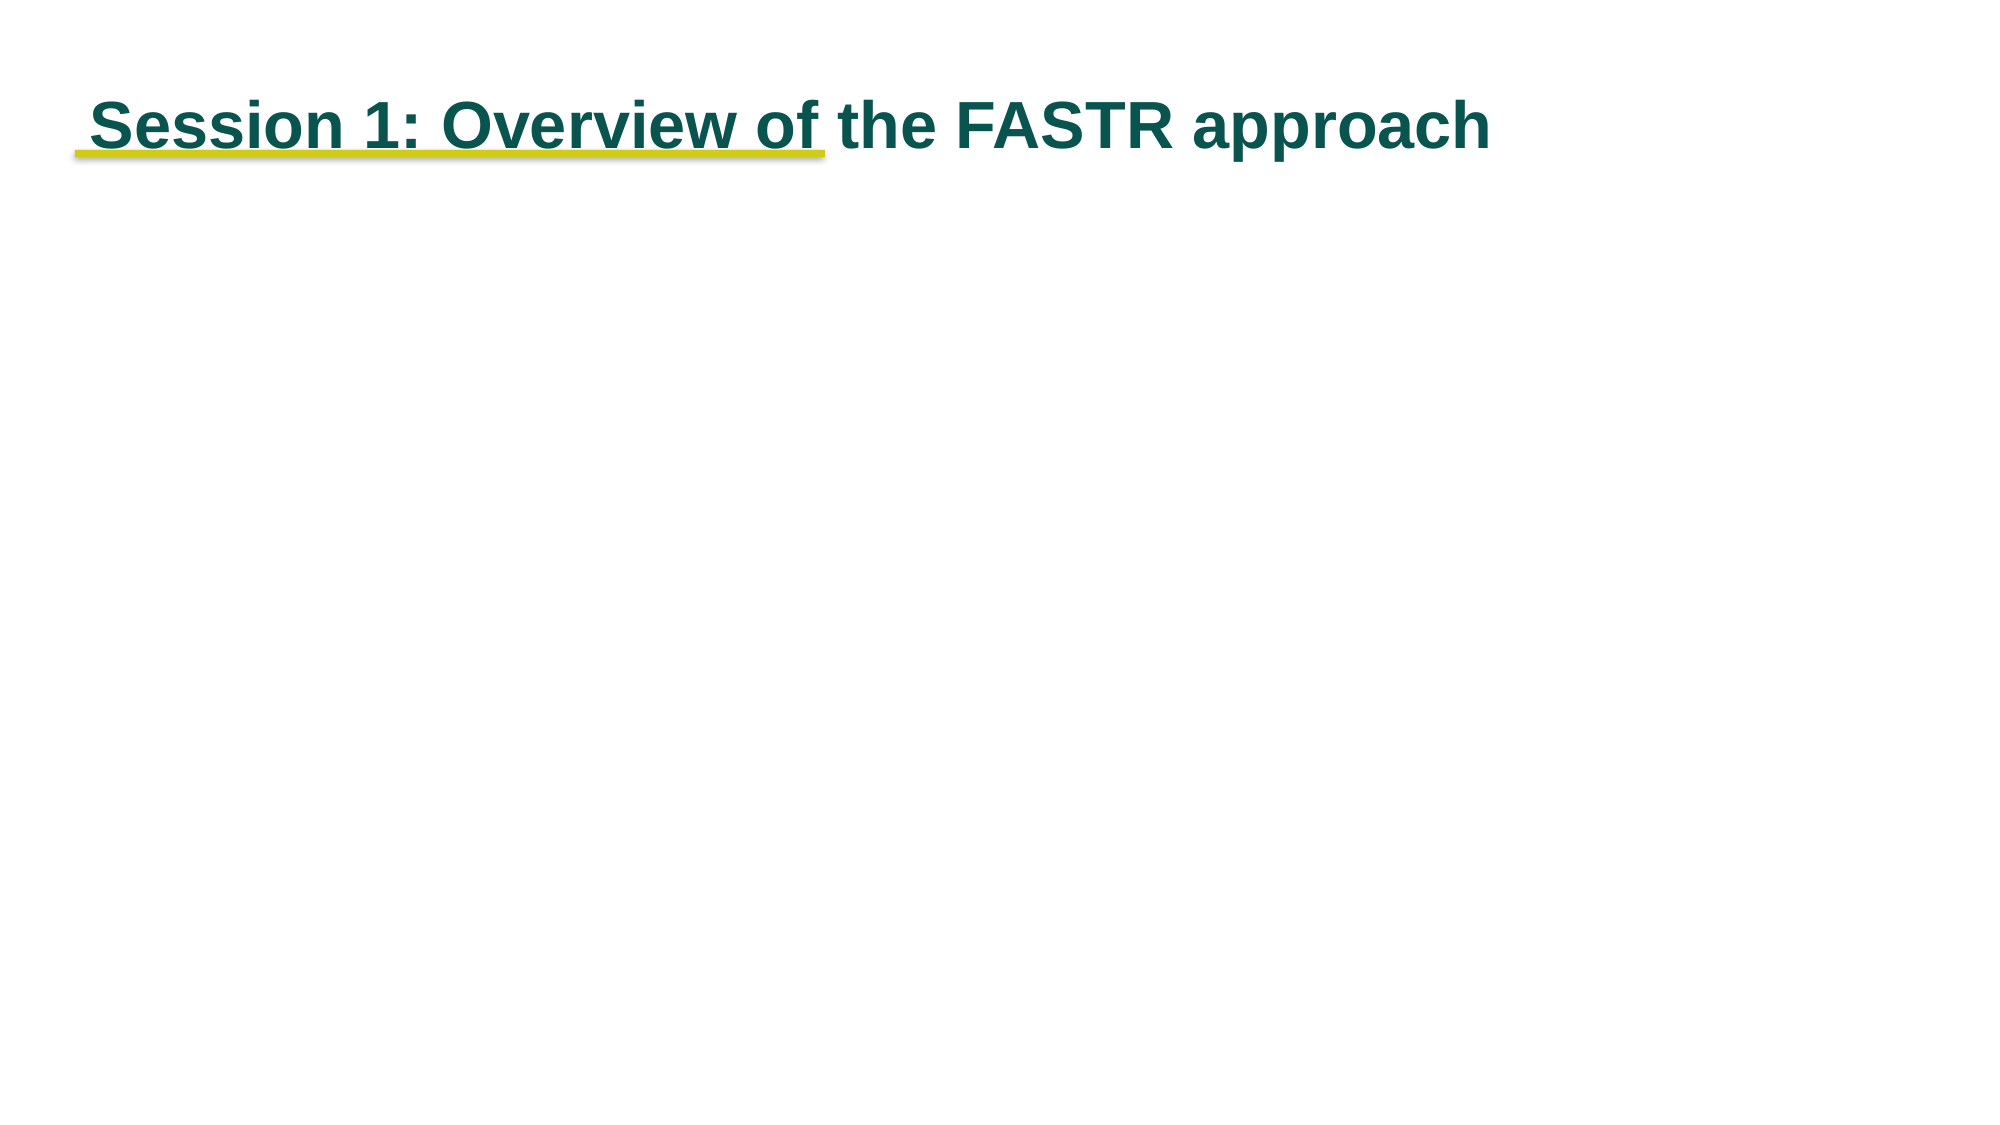

Session 1: Overview of the FASTR approach